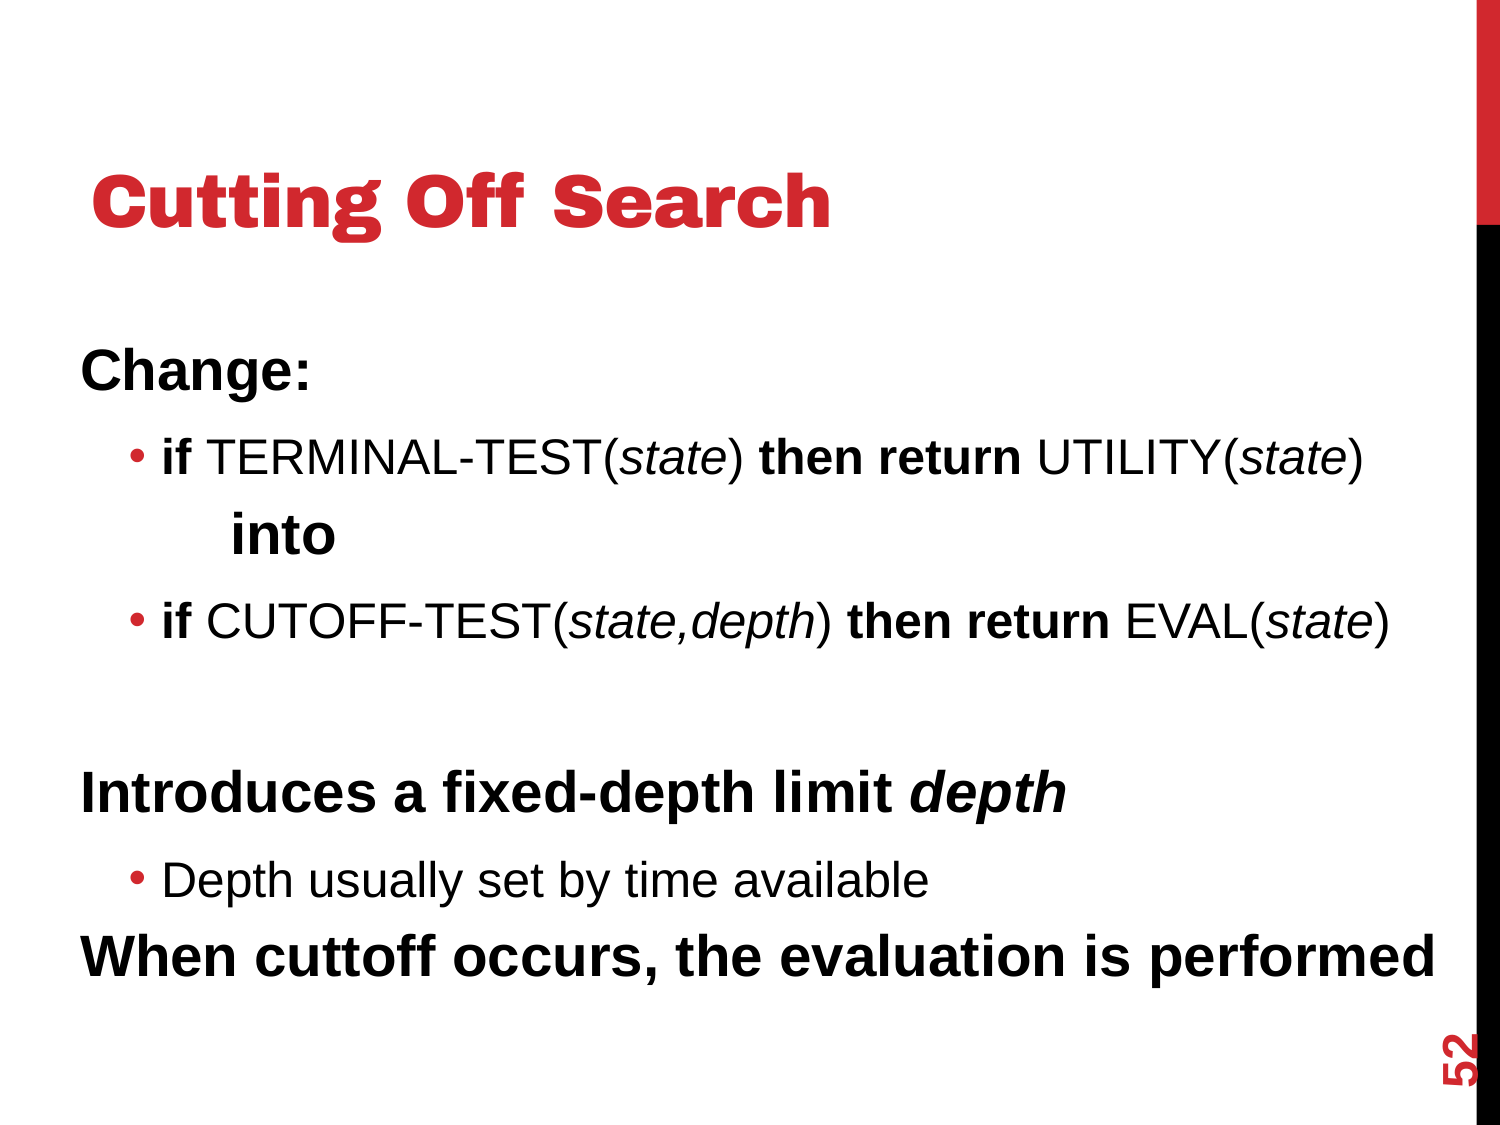

# Cutting Off Search
Change:
if TERMINAL-TEST(state) then return UTILITY(state)
	into
if CUTOFF-TEST(state,depth) then return EVAL(state)

Introduces a fixed-depth limit depth
Depth usually set by time available
When cuttoff occurs, the evaluation is performed
52